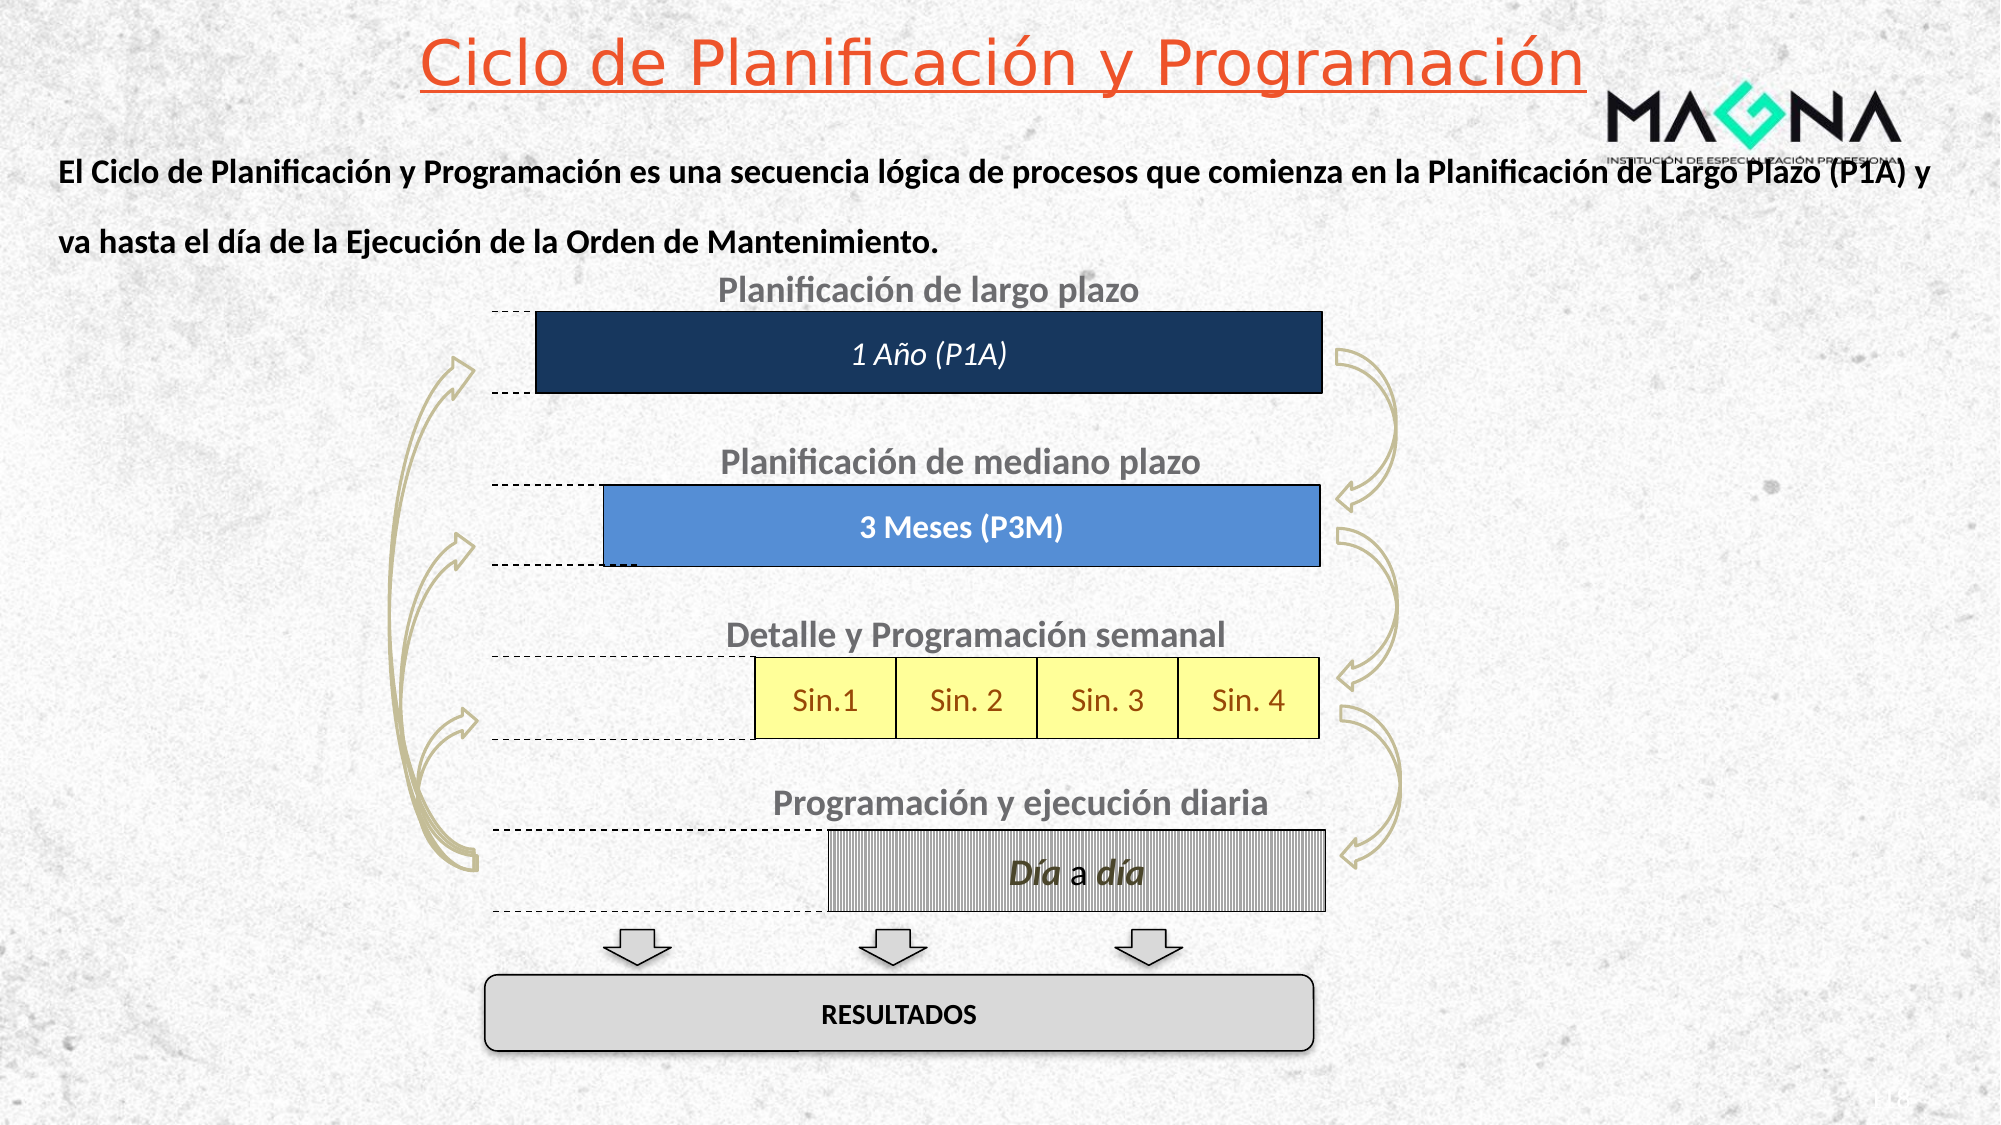

# Ciclo de Planificación y Programación
El Ciclo de Planificación y Programación es una secuencia lógica de procesos que comienza en la Planificación de Largo Plazo (P1A) y va hasta el día de la Ejecución de la Orden de Mantenimiento.
Planificación de largo plazo
1 Año (P1A)

Planificación de mediano plazo
3 Meses (P3M)

Detalle y Programación semanal
Sin.1
Sin. 2
Sin. 3
Sin. 4

Programación y ejecución diaria
Día a día

RESULTADOS
118